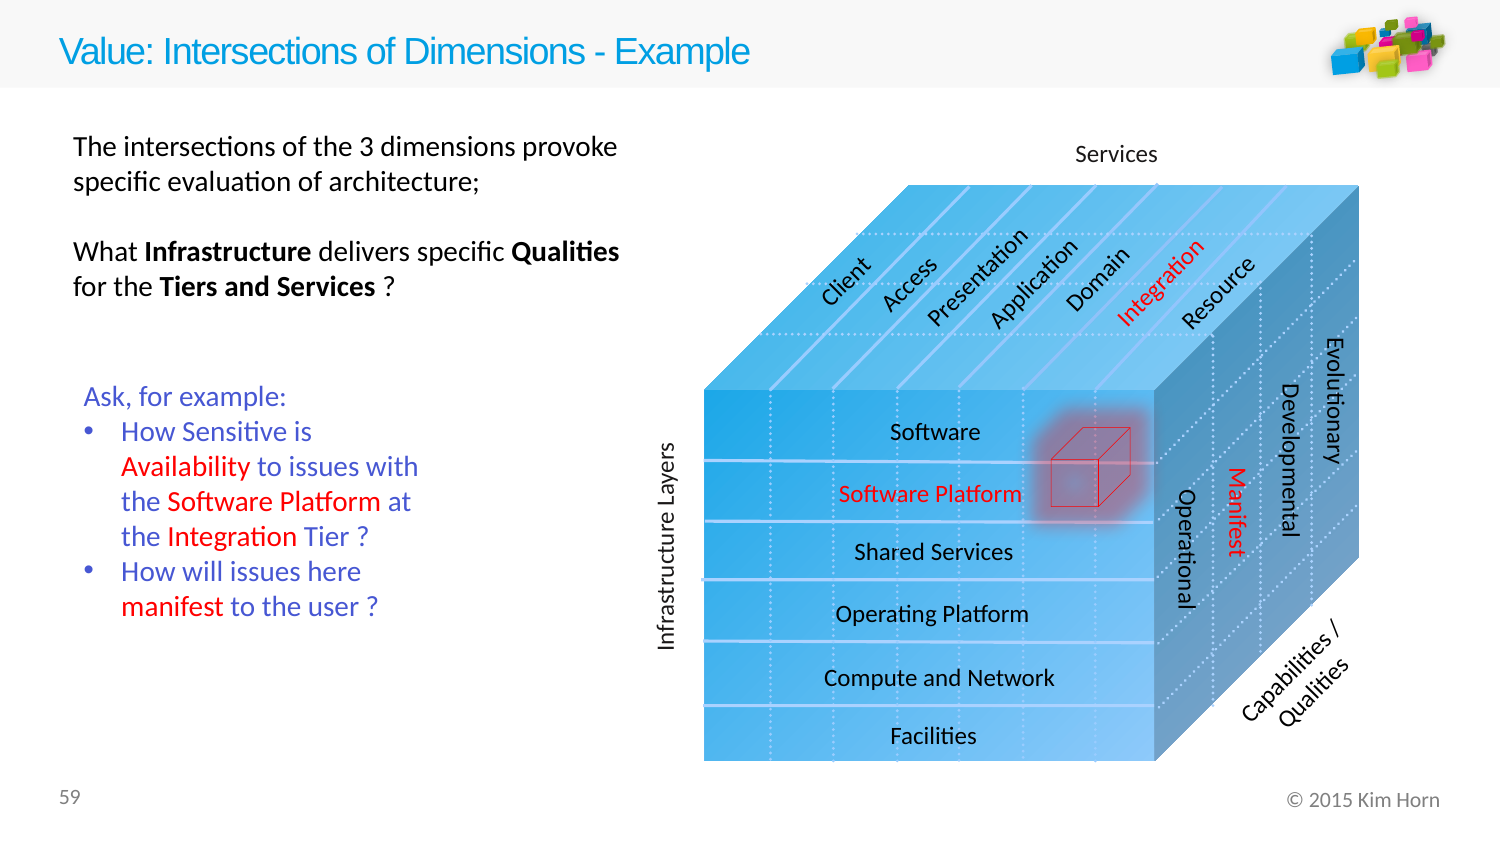

# Value: Intersections of Dimensions - Example
The intersections of the 3 dimensions provoke specific evaluation of architecture;

What Infrastructure delivers specific Qualities for the Tiers and Services ?
Services

Presentation
Domain
Client
Integration

Application
Access
Resource

Evolutionary

Software
Developmental

Software Platform
Manifest

Operational
Shared Services

Operating Platform

Compute and Network

Facilities

Infrastructure Layers
Capabilities / Qualities
Ask, for example:
How Sensitive is Availability to issues with the Software Platform at the Integration Tier ?
How will issues here manifest to the user ?